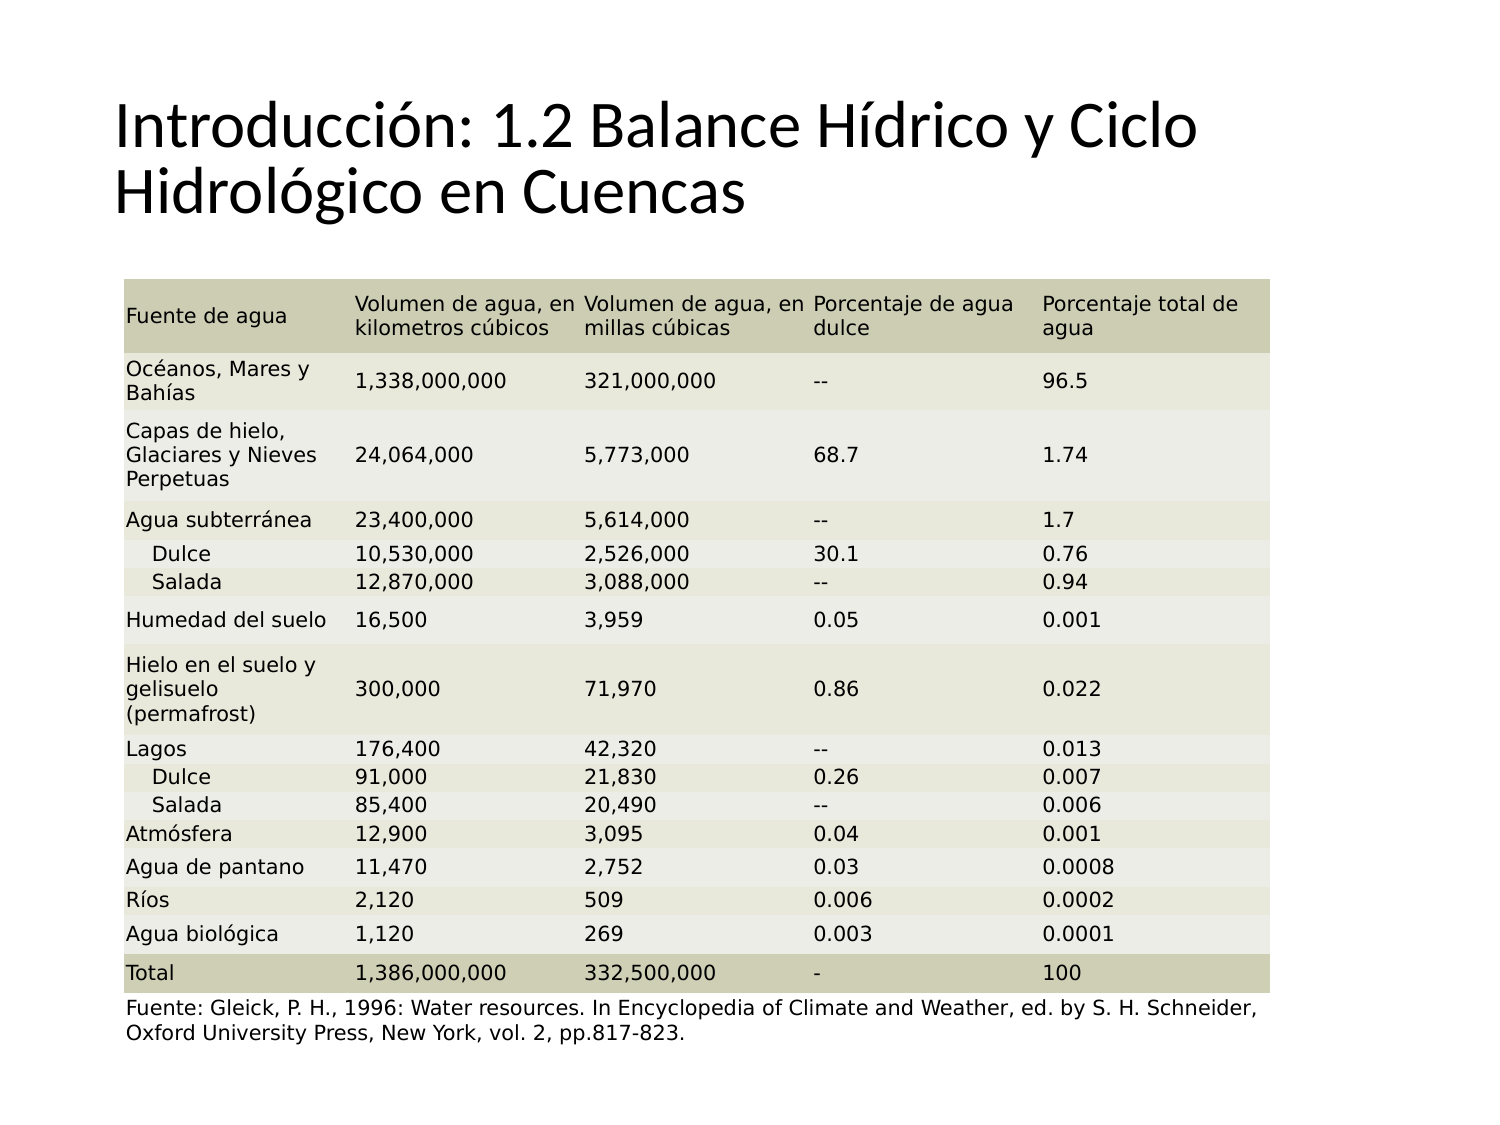

Introducción: 1.2 Balance Hídrico y Ciclo Hidrológico en Cuencas
| Fuente de agua | Volumen de agua, en kilometros cúbicos | Volumen de agua, en millas cúbicas | Porcentaje de agua dulce | Porcentaje total de agua |
| --- | --- | --- | --- | --- |
| Océanos, Mares y Bahías | 1,338,000,000 | 321,000,000 | -- | 96.5 |
| Capas de hielo, Glaciares y Nieves Perpetuas | 24,064,000 | 5,773,000 | 68.7 | 1.74 |
| Agua subterránea | 23,400,000 | 5,614,000 | -- | 1.7 |
| Dulce | 10,530,000 | 2,526,000 | 30.1 | 0.76 |
| Salada | 12,870,000 | 3,088,000 | -- | 0.94 |
| Humedad del suelo | 16,500 | 3,959 | 0.05 | 0.001 |
| Hielo en el suelo y gelisuelo (permafrost) | 300,000 | 71,970 | 0.86 | 0.022 |
| Lagos | 176,400 | 42,320 | -- | 0.013 |
| Dulce | 91,000 | 21,830 | 0.26 | 0.007 |
| Salada | 85,400 | 20,490 | -- | 0.006 |
| Atmósfera | 12,900 | 3,095 | 0.04 | 0.001 |
| Agua de pantano | 11,470 | 2,752 | 0.03 | 0.0008 |
| Ríos | 2,120 | 509 | 0.006 | 0.0002 |
| Agua biológica | 1,120 | 269 | 0.003 | 0.0001 |
| Total | 1,386,000,000 | 332,500,000 | - | 100 |
| Fuente: Gleick, P. H., 1996: Water resources. In Encyclopedia of Climate and Weather, ed. by S. H. Schneider, Oxford University Press, New York, vol. 2, pp.817-823. |  |  |  |  |